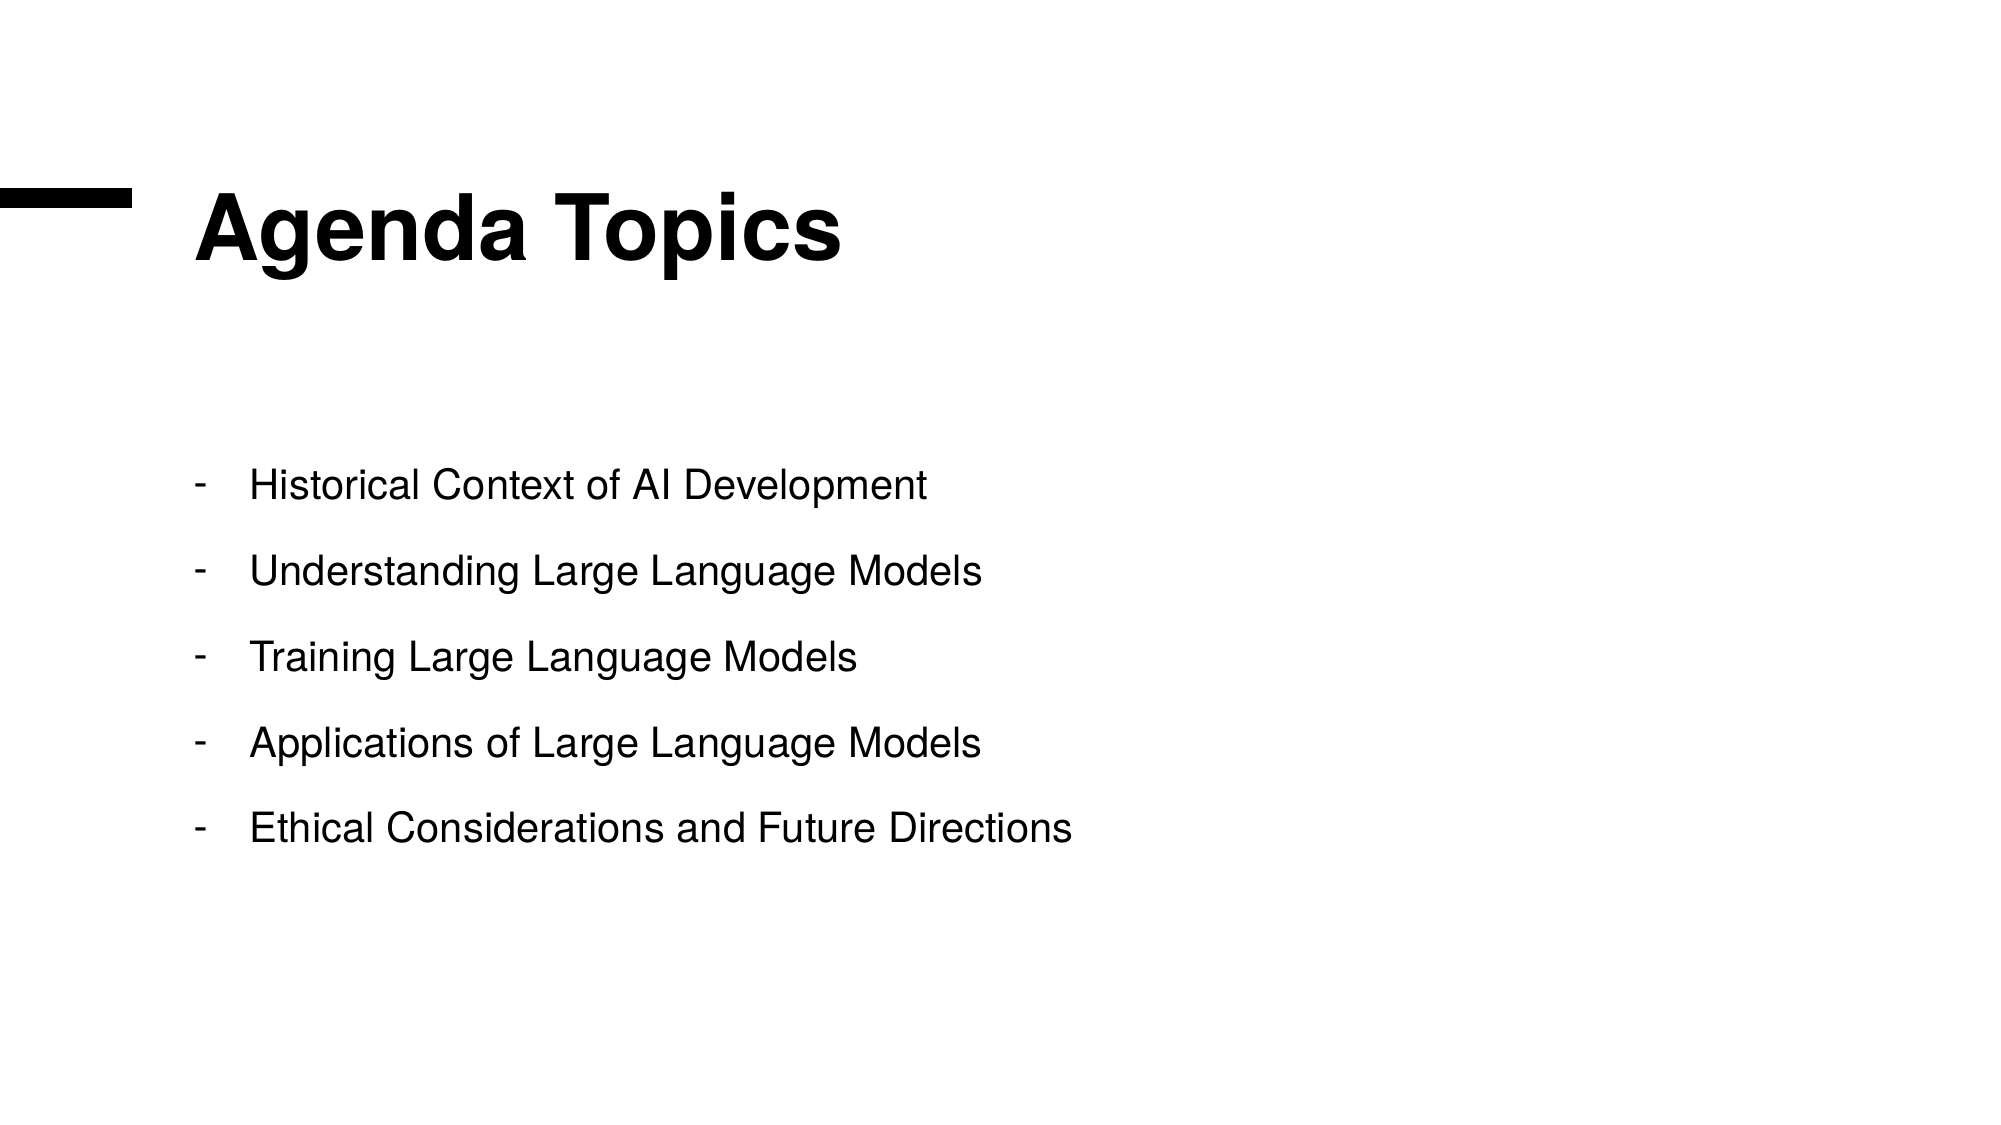

# Agenda Topics
Historical Context of AI Development
Understanding Large Language Models
Training Large Language Models
Applications of Large Language Models
Ethical Considerations and Future Directions